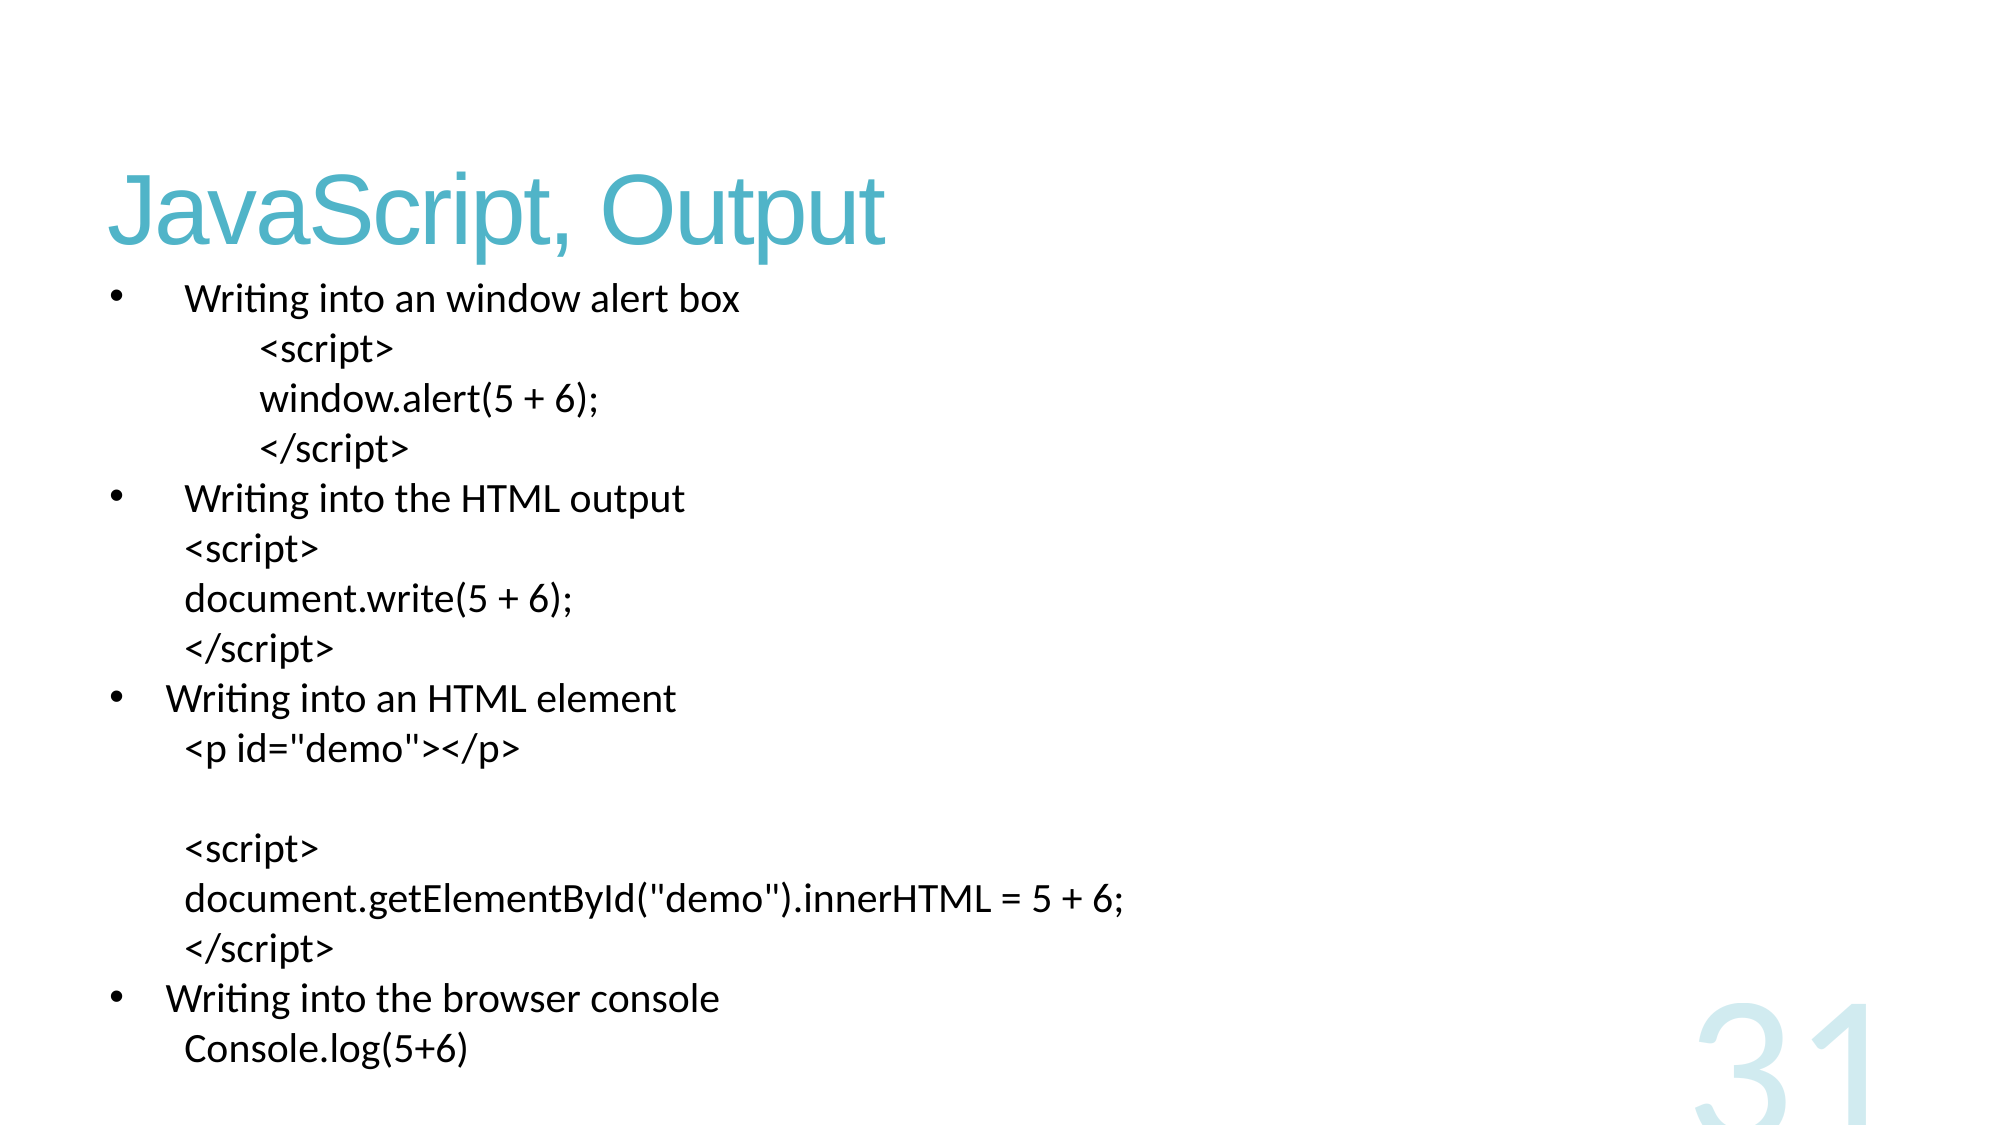

# JavaScript, Output
Writing into an window alert box
<script>
window.alert(5 + 6);
</script>
Writing into the HTML output
<script>
document.write(5 + 6);
</script>
Writing into an HTML element
<p id="demo"></p>

<script>
document.getElementById("demo").innerHTML = 5 + 6;
</script>
Writing into the browser console
Console.log(5+6)
31